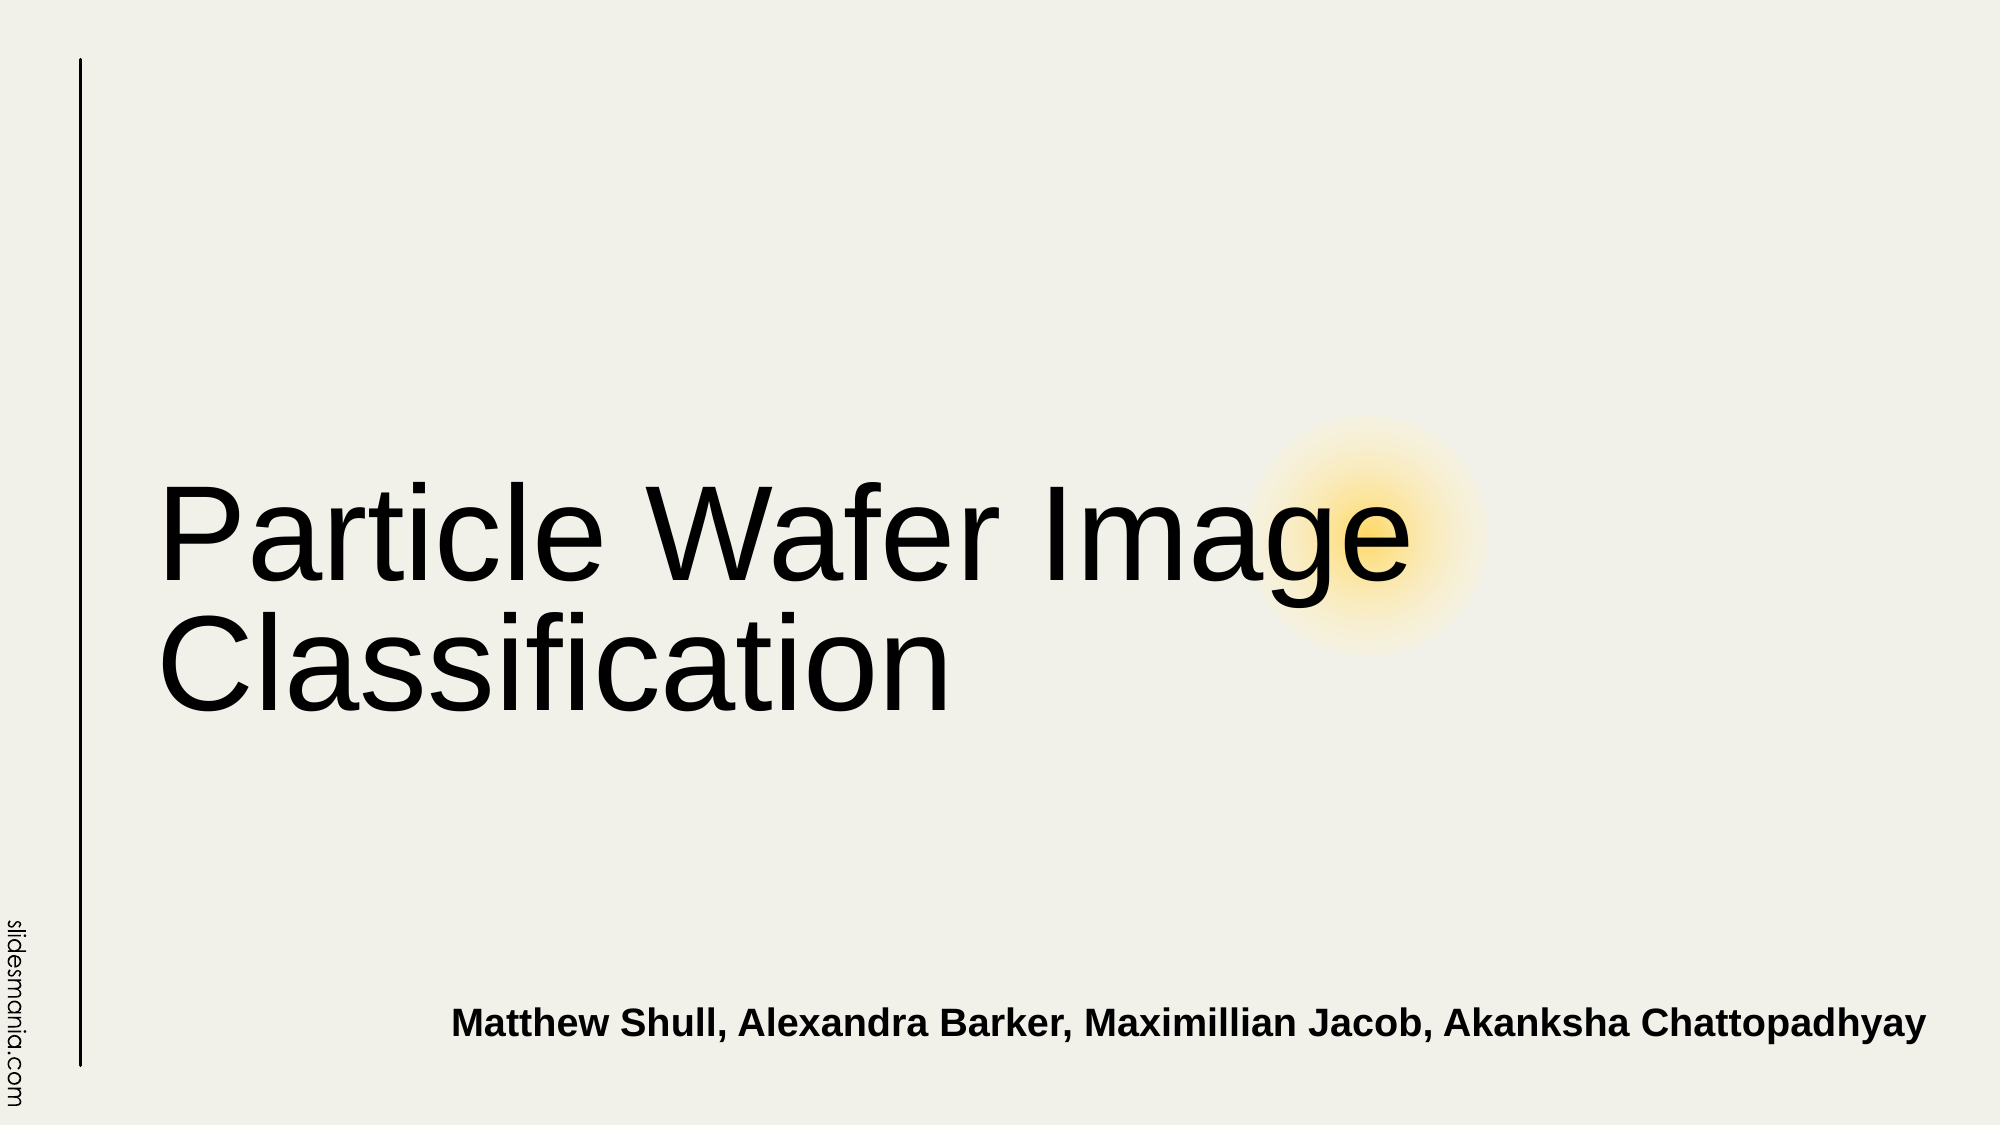

# Particle Wafer Image Classification
Matthew Shull, Alexandra Barker, Maximillian Jacob, Akanksha Chattopadhyay